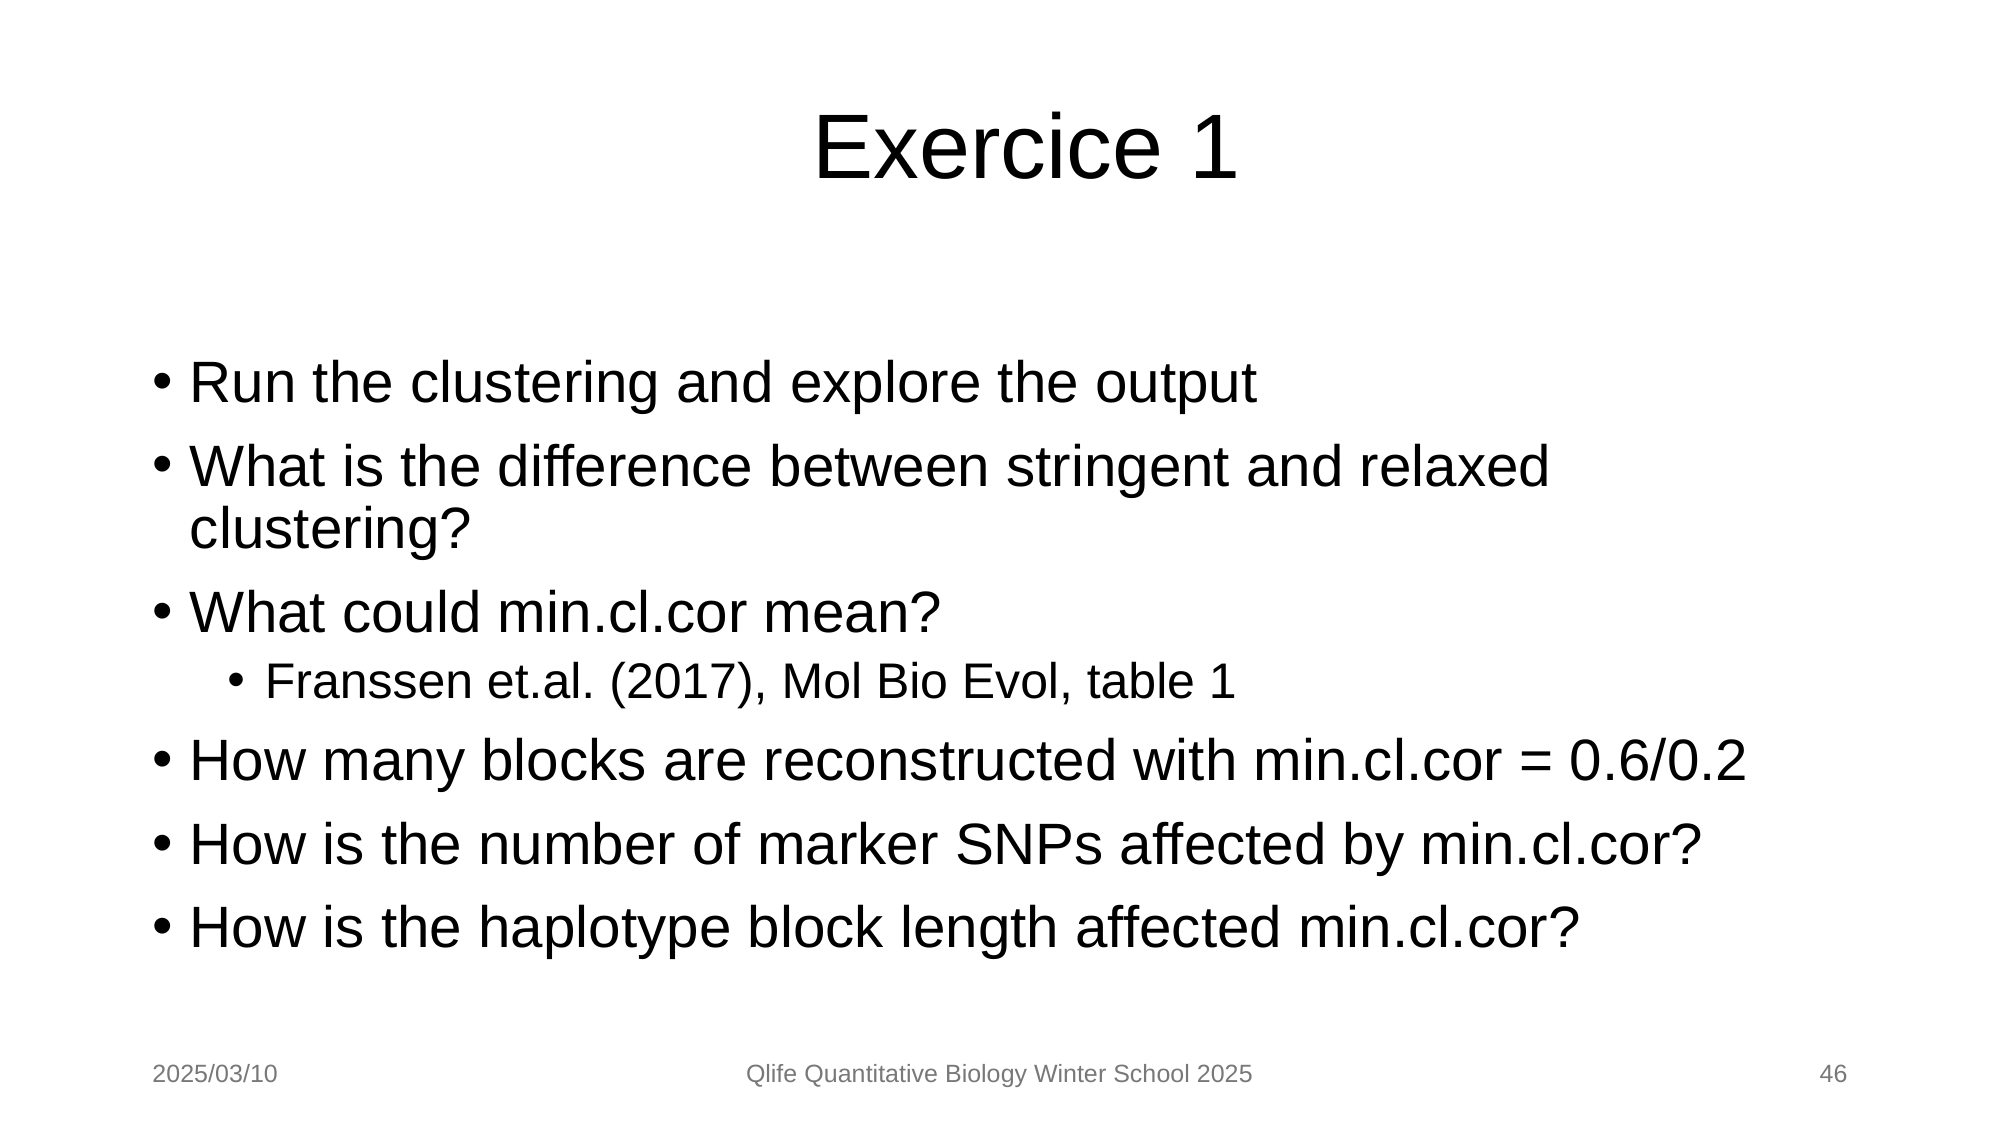

# Exercice 1
Run the clustering and explore the output
What is the difference between stringent and relaxed clustering?
What could min.cl.cor mean?
Franssen et.al. (2017), Mol Bio Evol, table 1
How many blocks are reconstructed with min.cl.cor = 0.6/0.2
How is the number of marker SNPs affected by min.cl.cor?
How is the haplotype block length affected min.cl.cor?
2025/03/10
Qlife Quantitative Biology Winter School 2025
46